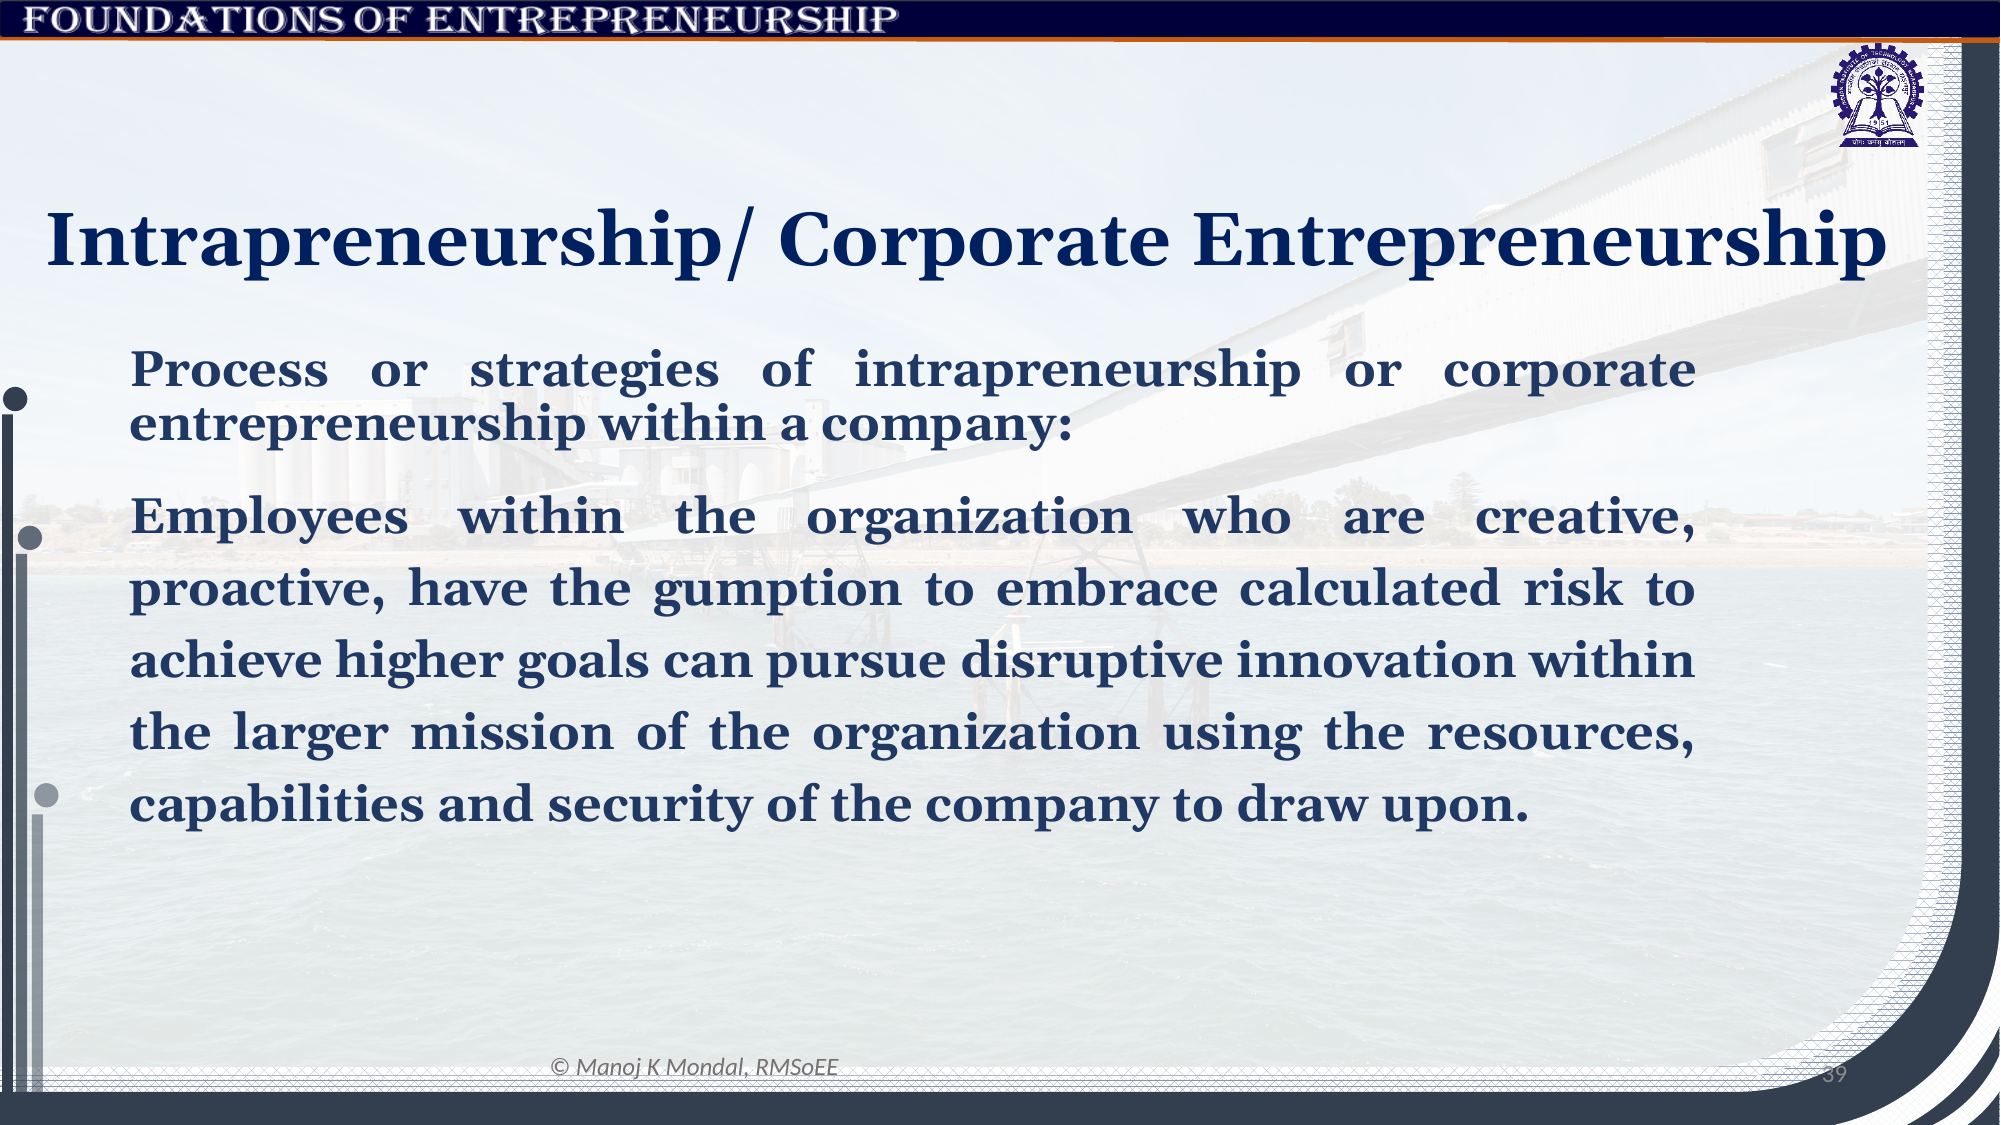

# Intrapreneurship/ Corporate Entrepreneurship
Process or strategies of intrapreneurship or corporate entrepreneurship within a company:
Employees within the organization who are creative, proactive, have the gumption to embrace calculated risk to achieve higher goals can pursue disruptive innovation within the larger mission of the organization using the resources, capabilities and security of the company to draw upon.
39